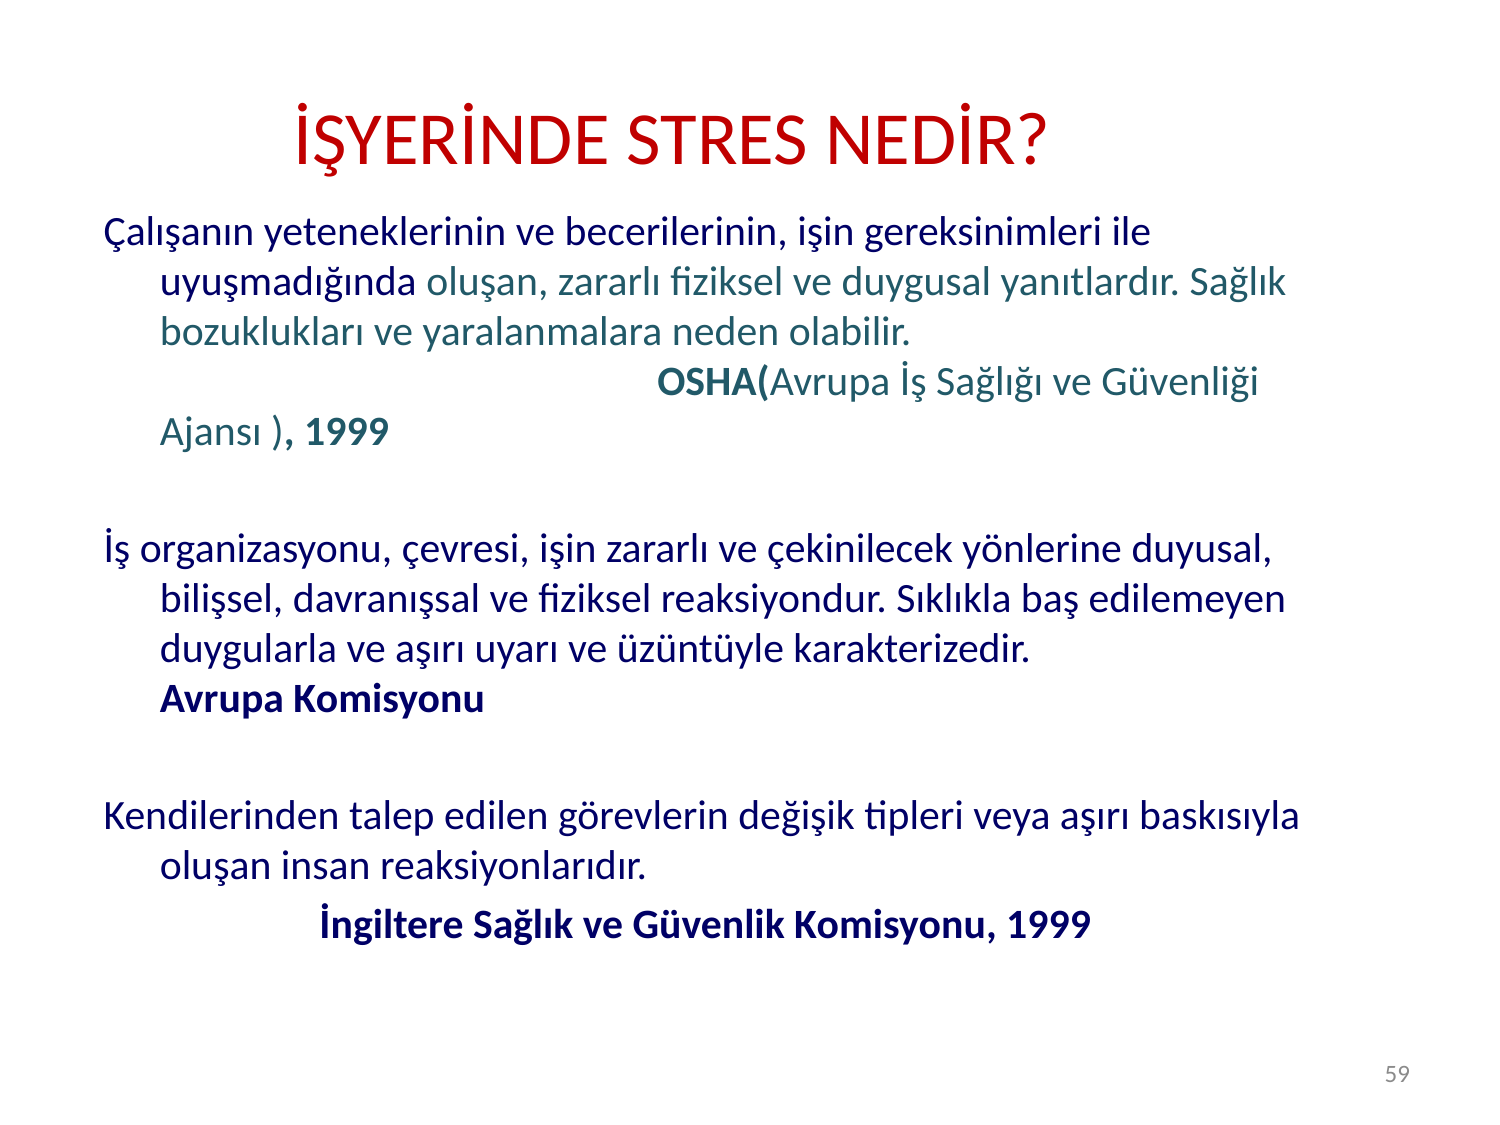

# İŞYERİNDE STRES NEDİR?
Çalışanın yeteneklerinin ve becerilerinin, işin gereksinimleri ile uyuşmadığında oluşan, zararlı fiziksel ve duygusal yanıtlardır. Sağlık bozuklukları ve yaralanmalara neden olabilir. 					     OSHA(Avrupa İş Sağlığı ve Güvenliği Ajansı ), 1999

İş organizasyonu, çevresi, işin zararlı ve çekinilecek yönlerine duyusal, bilişsel, davranışsal ve fiziksel reaksiyondur. Sıklıkla baş edilemeyen duygularla ve aşırı uyarı ve üzüntüyle karakterizedir. 		       Avrupa Komisyonu

Kendilerinden talep edilen görevlerin değişik tipleri veya aşırı baskısıyla oluşan insan reaksiyonlarıdır.
		 İngiltere Sağlık ve Güvenlik Komisyonu, 1999
59